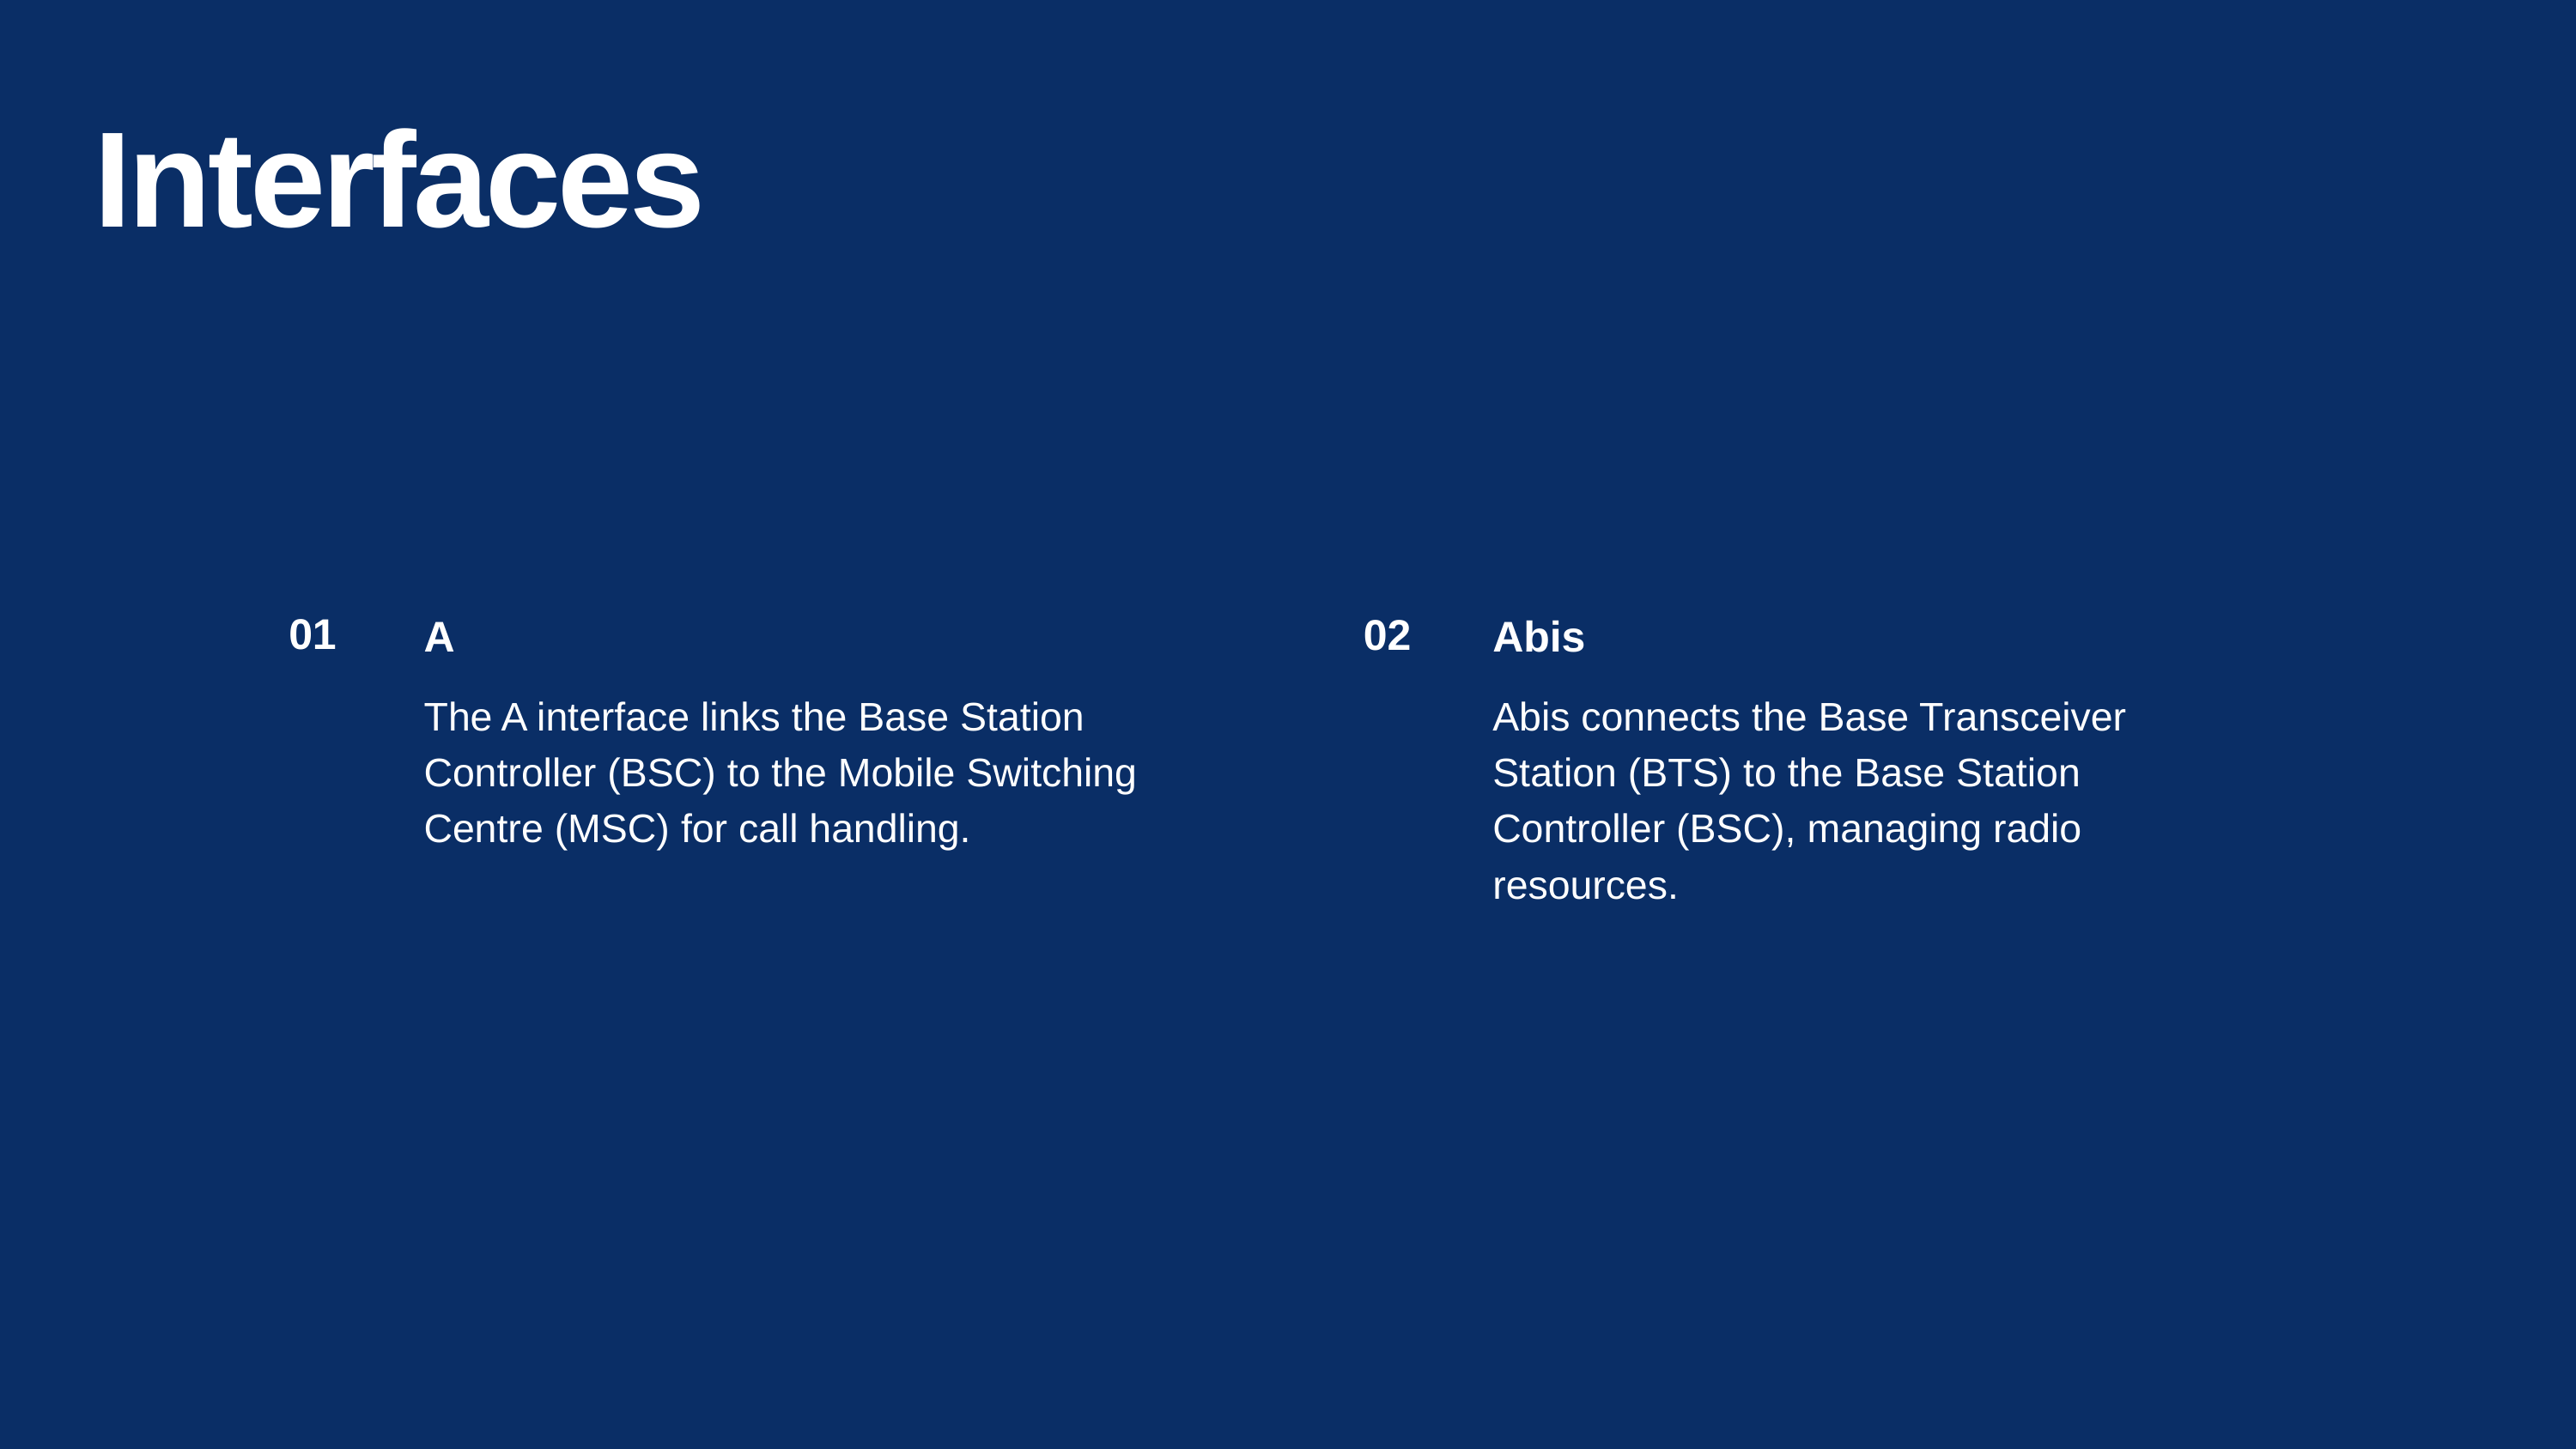

Interfaces
01
02
A
The A interface links the Base Station Controller (BSC) to the Mobile Switching Centre (MSC) for call handling.
Abis
Abis connects the Base Transceiver Station (BTS) to the Base Station Controller (BSC), managing radio resources.